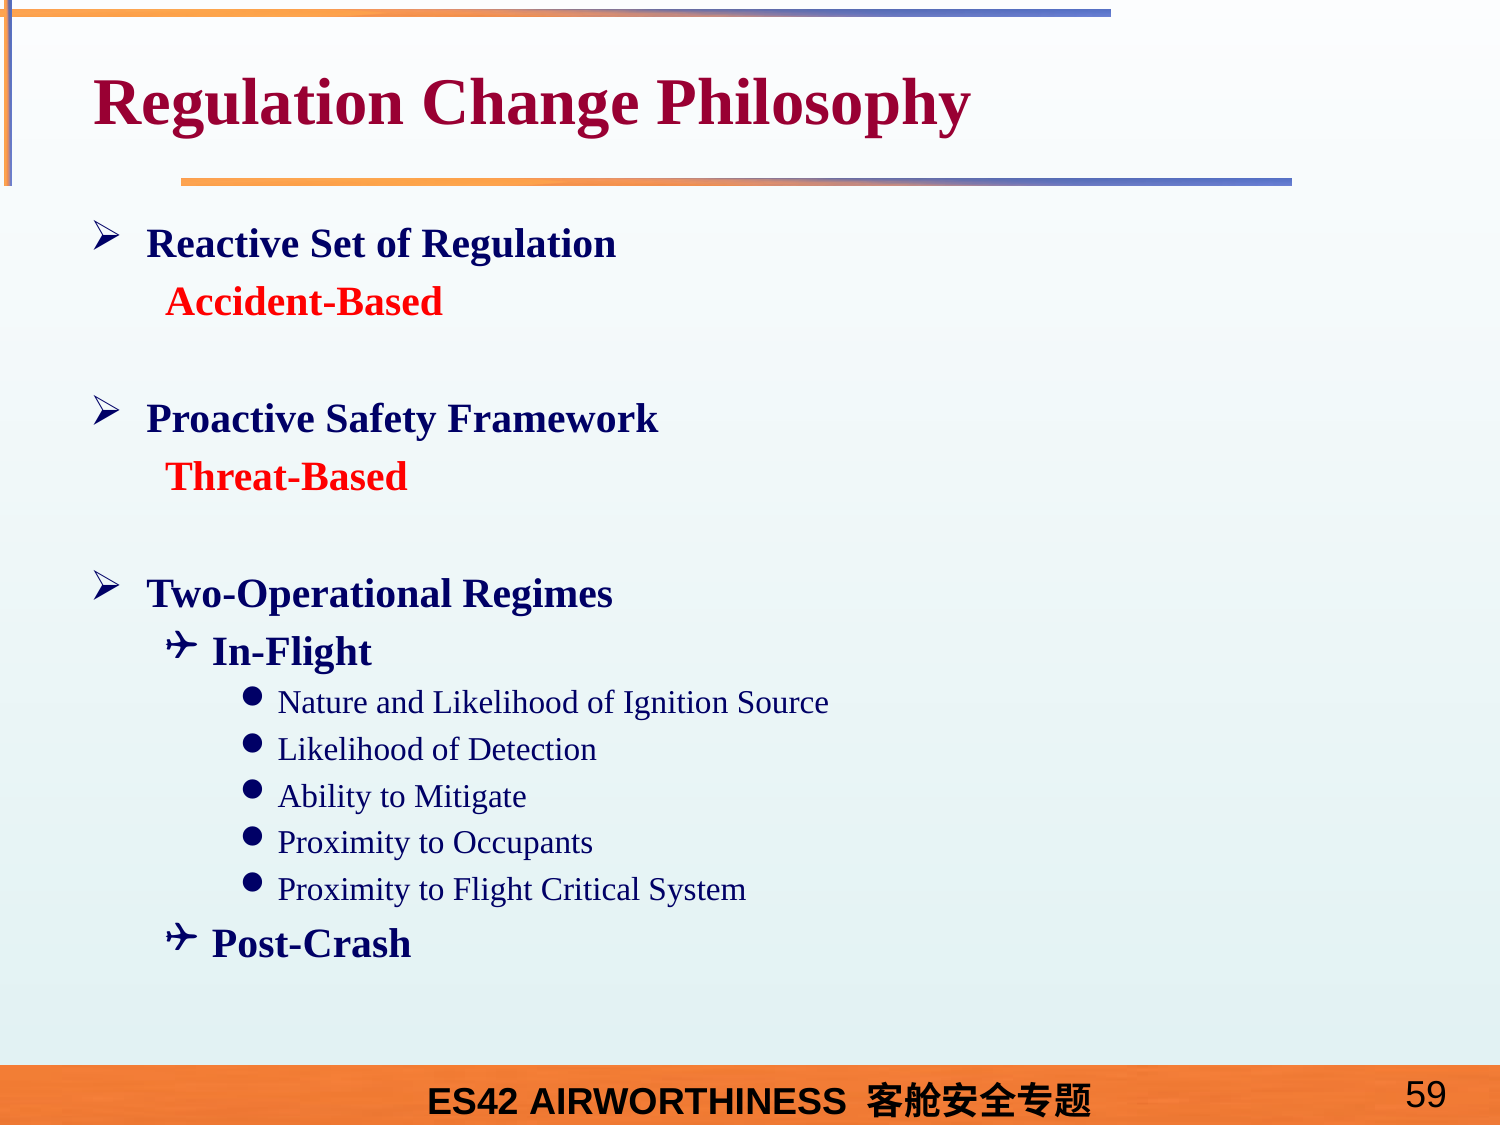

# Regulation Change Philosophy
Reactive Set of Regulation
Accident-Based

Proactive Safety Framework
Threat-Based

Two-Operational Regimes
In-Flight
Nature and Likelihood of Ignition Source
Likelihood of Detection
Ability to Mitigate
Proximity to Occupants
Proximity to Flight Critical System
Post-Crash